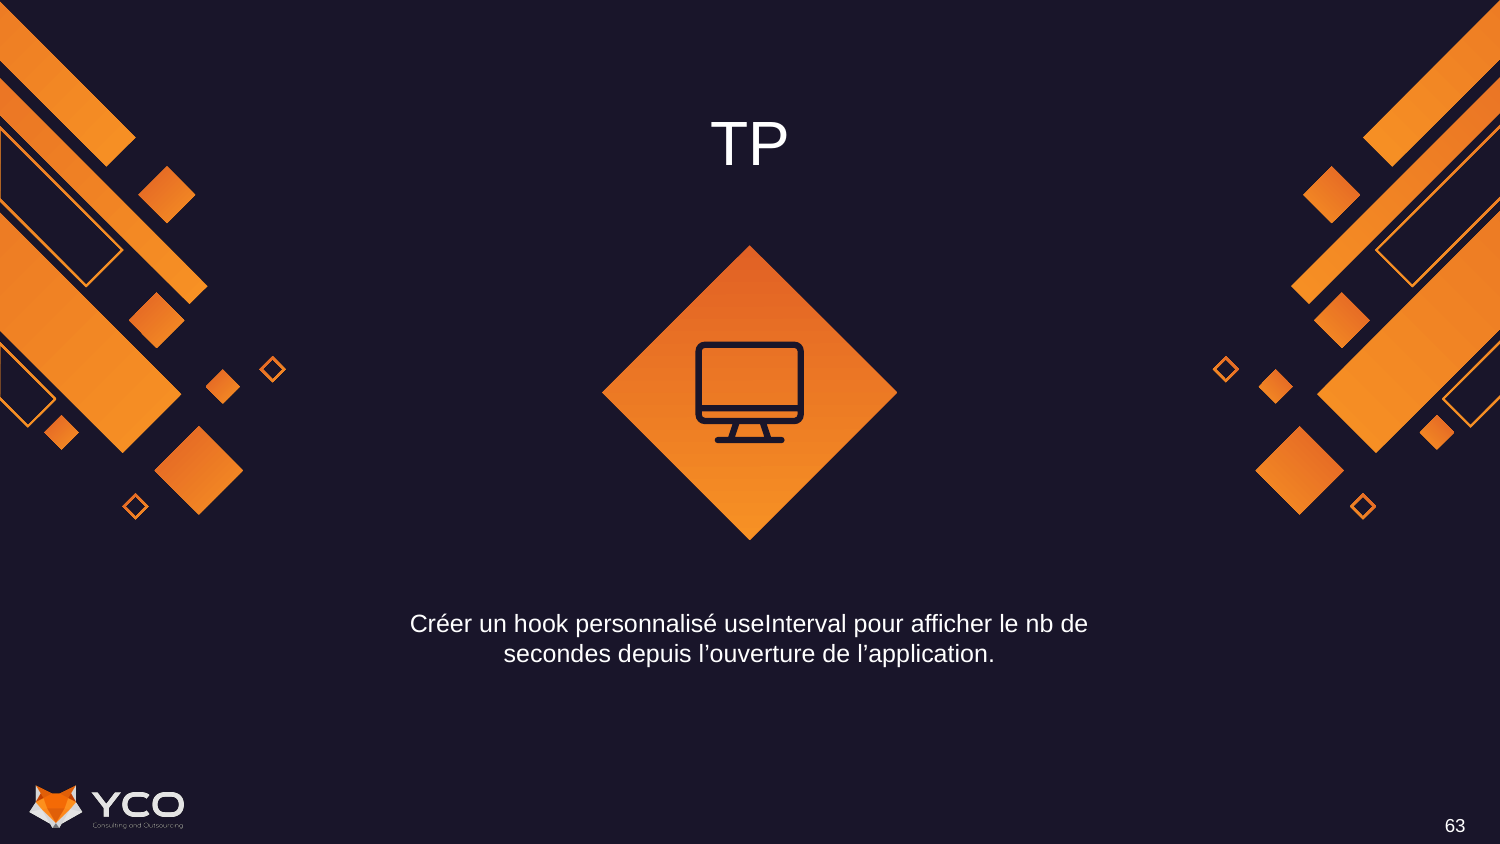

# TP

Créer un hook personnalisé useInterval pour afficher le nb de secondes depuis l’ouverture de l’application.